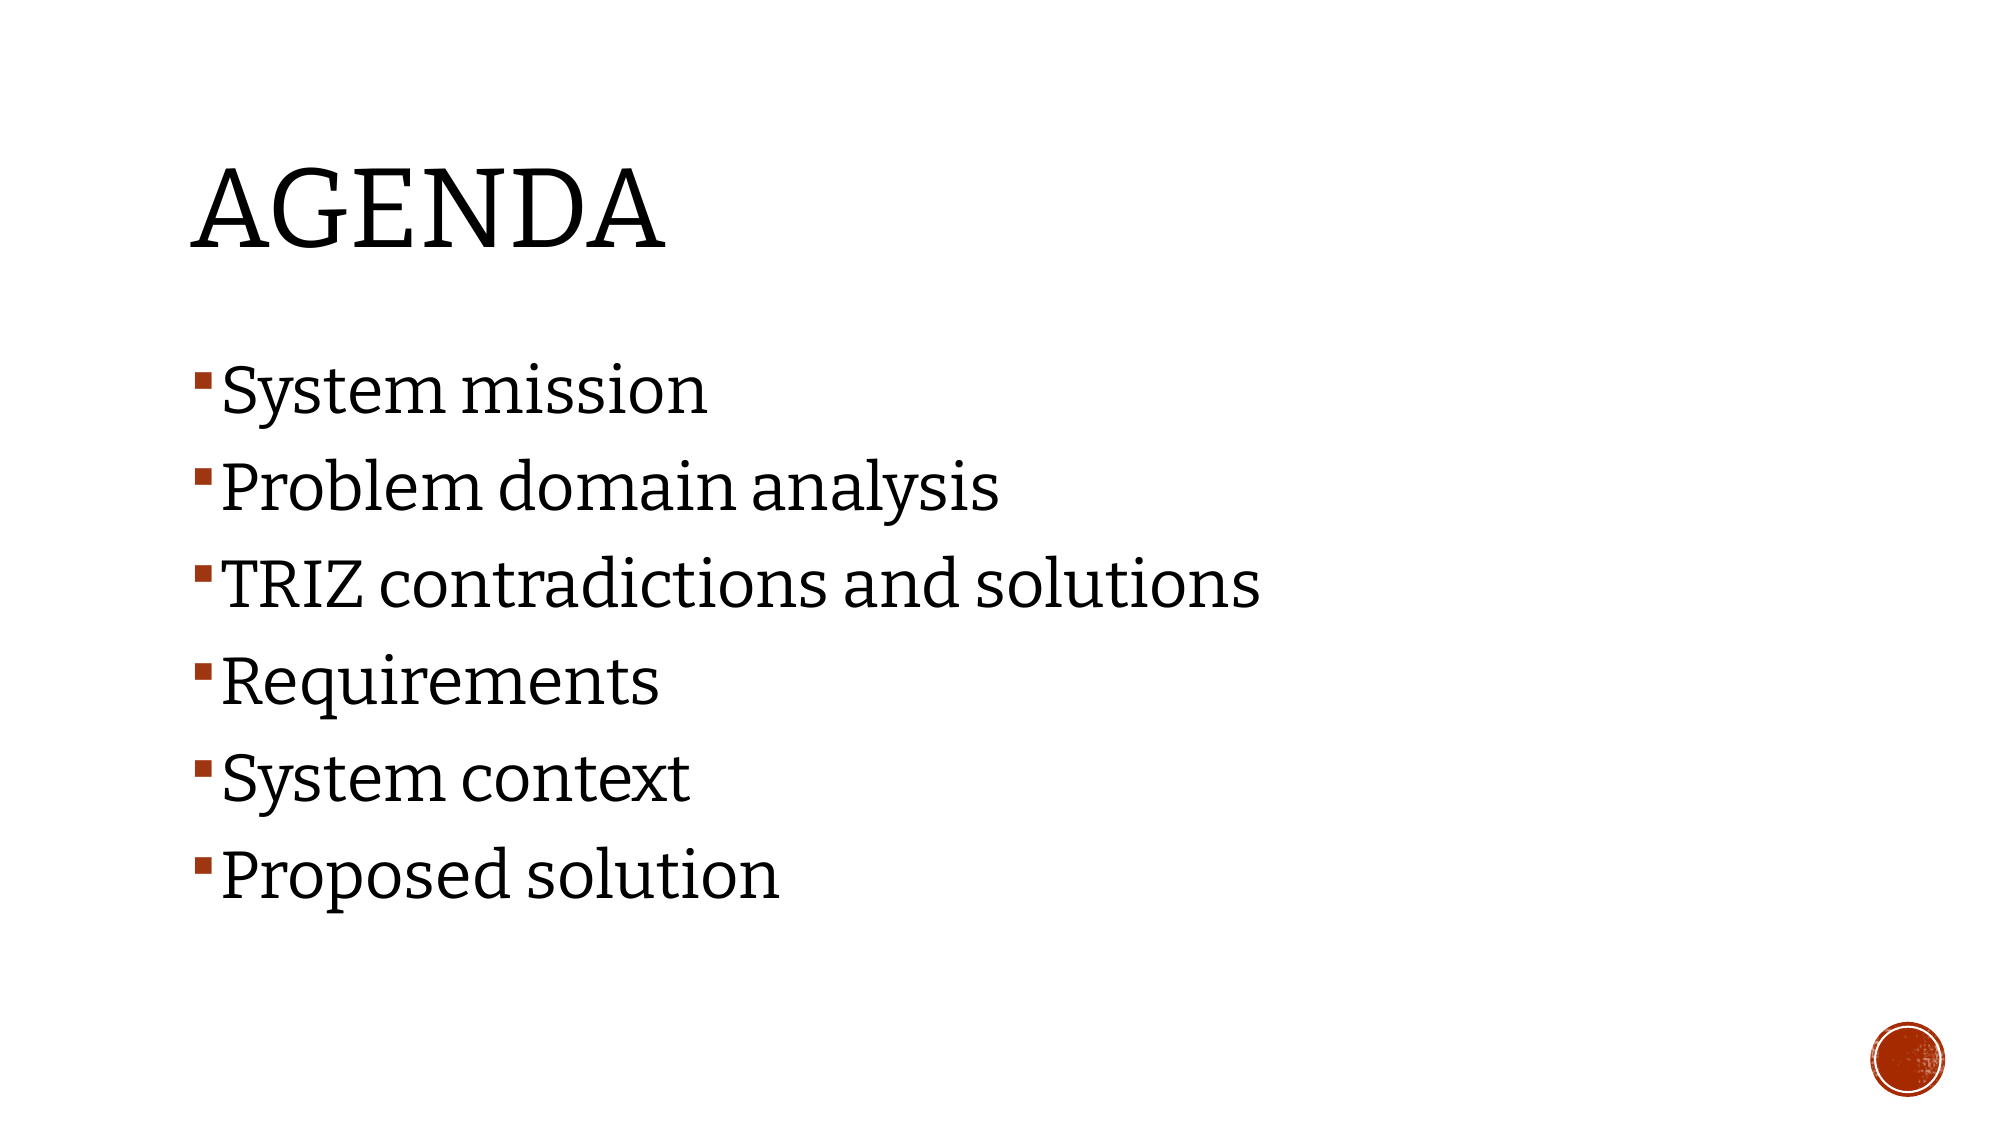

# Agenda
System mission
Problem domain analysis
TRIZ contradictions and solutions
Requirements
System context
Proposed solution